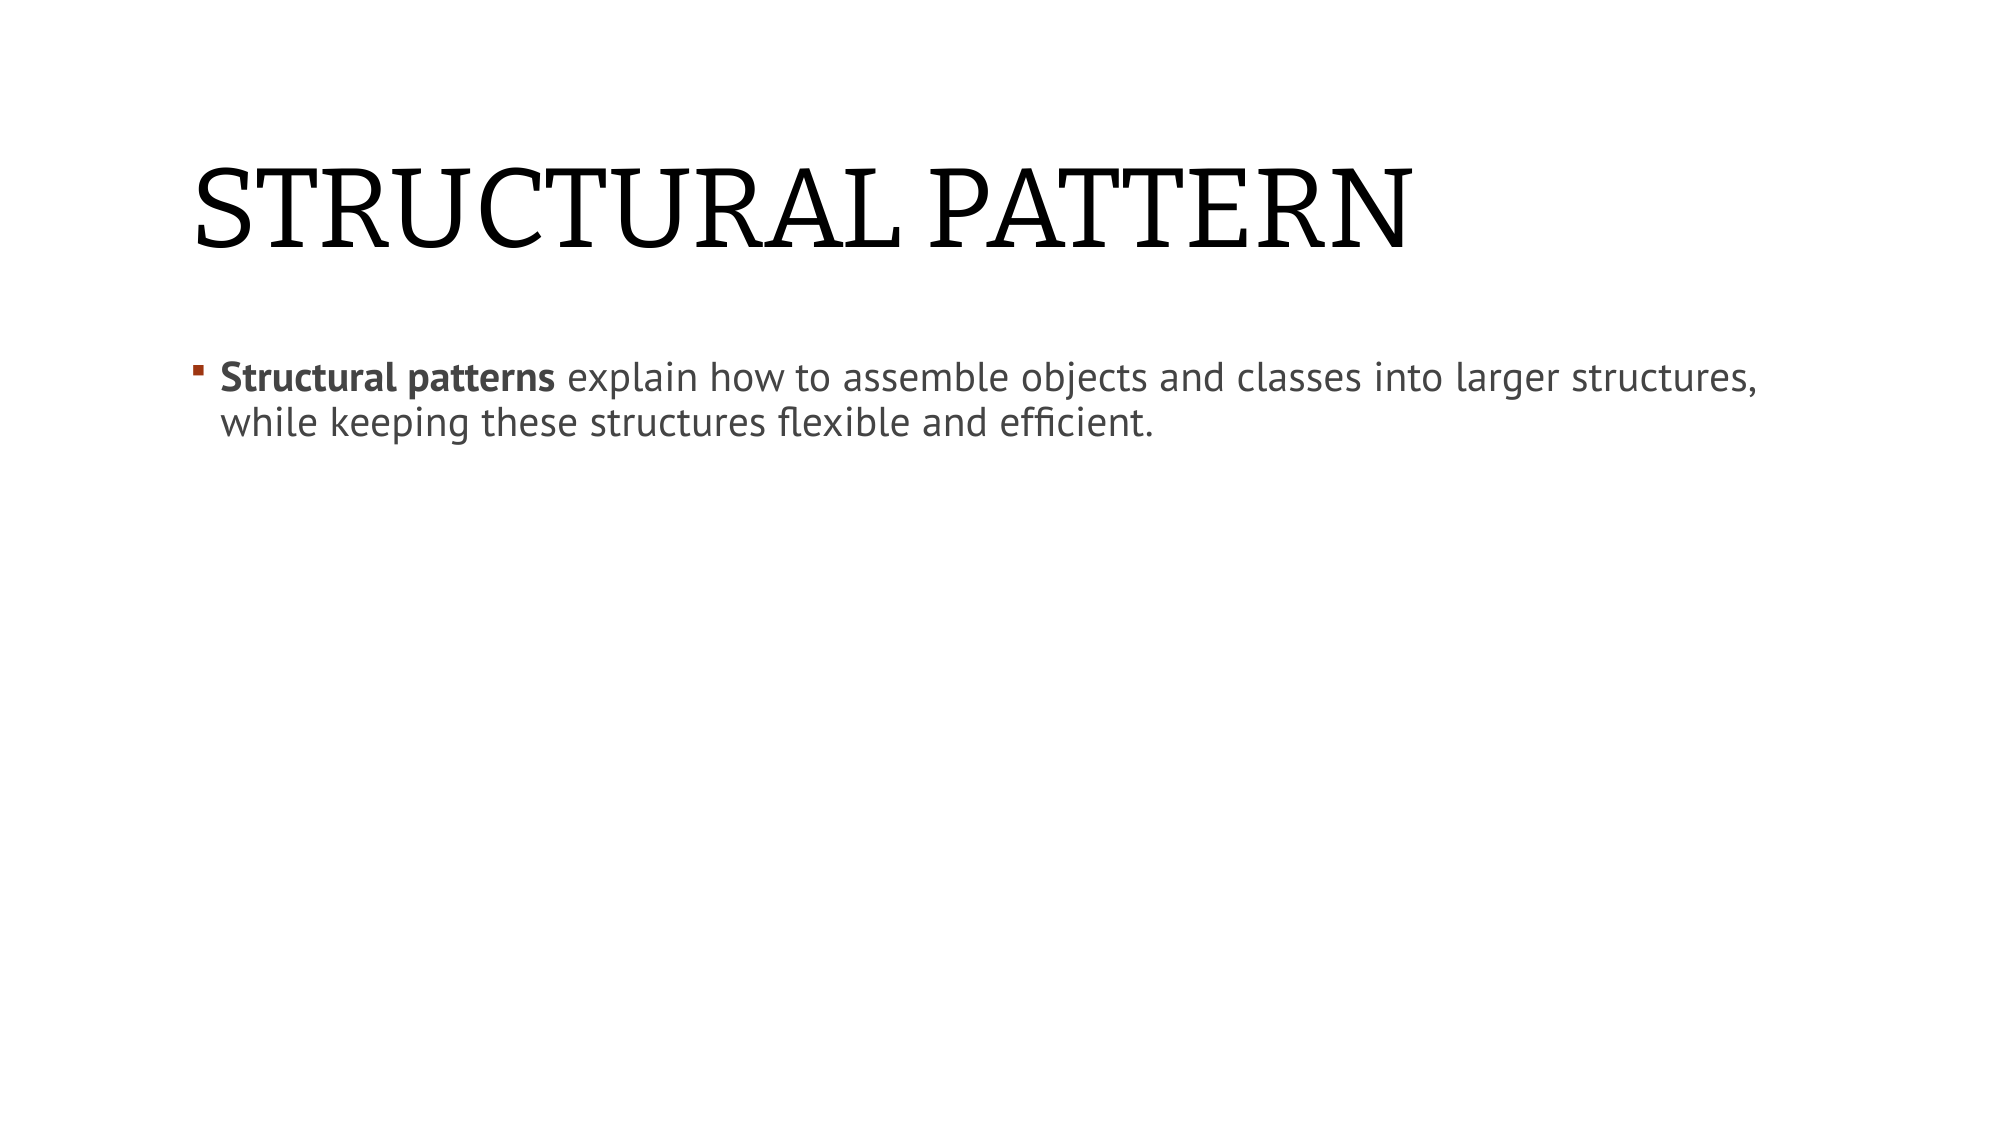

# STRUCTURAL PATTERN
Structural patterns explain how to assemble objects and classes into larger structures, while keeping these structures flexible and efficient.